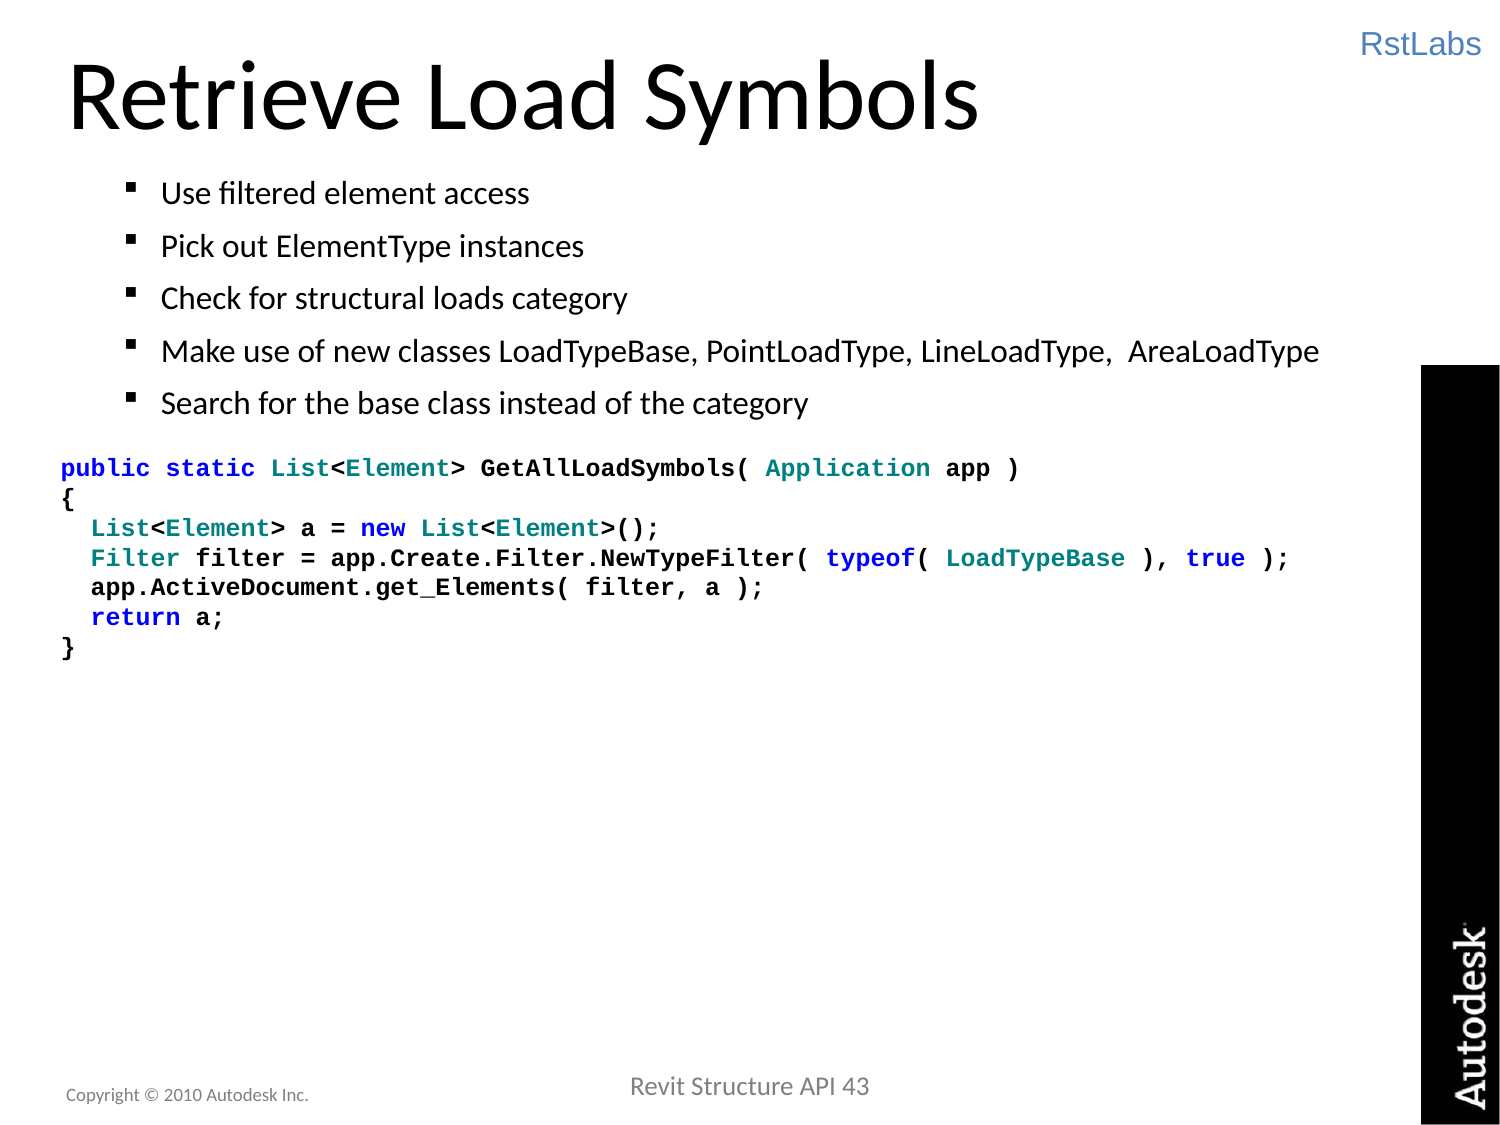

# Retrieve Load Symbols
RstLabs
Use filtered element access
Pick out ElementType instances
Check for structural loads category
Make use of new classes LoadTypeBase, PointLoadType, LineLoadType,  AreaLoadType
Search for the base class instead of the category

public static List<Element> GetAllLoadSymbols( Application app )
{
  List<Element> a = new List<Element>();
  Filter filter = app.Create.Filter.NewTypeFilter( typeof( LoadTypeBase ), true );
  app.ActiveDocument.get_Elements( filter, a );
  return a;
}